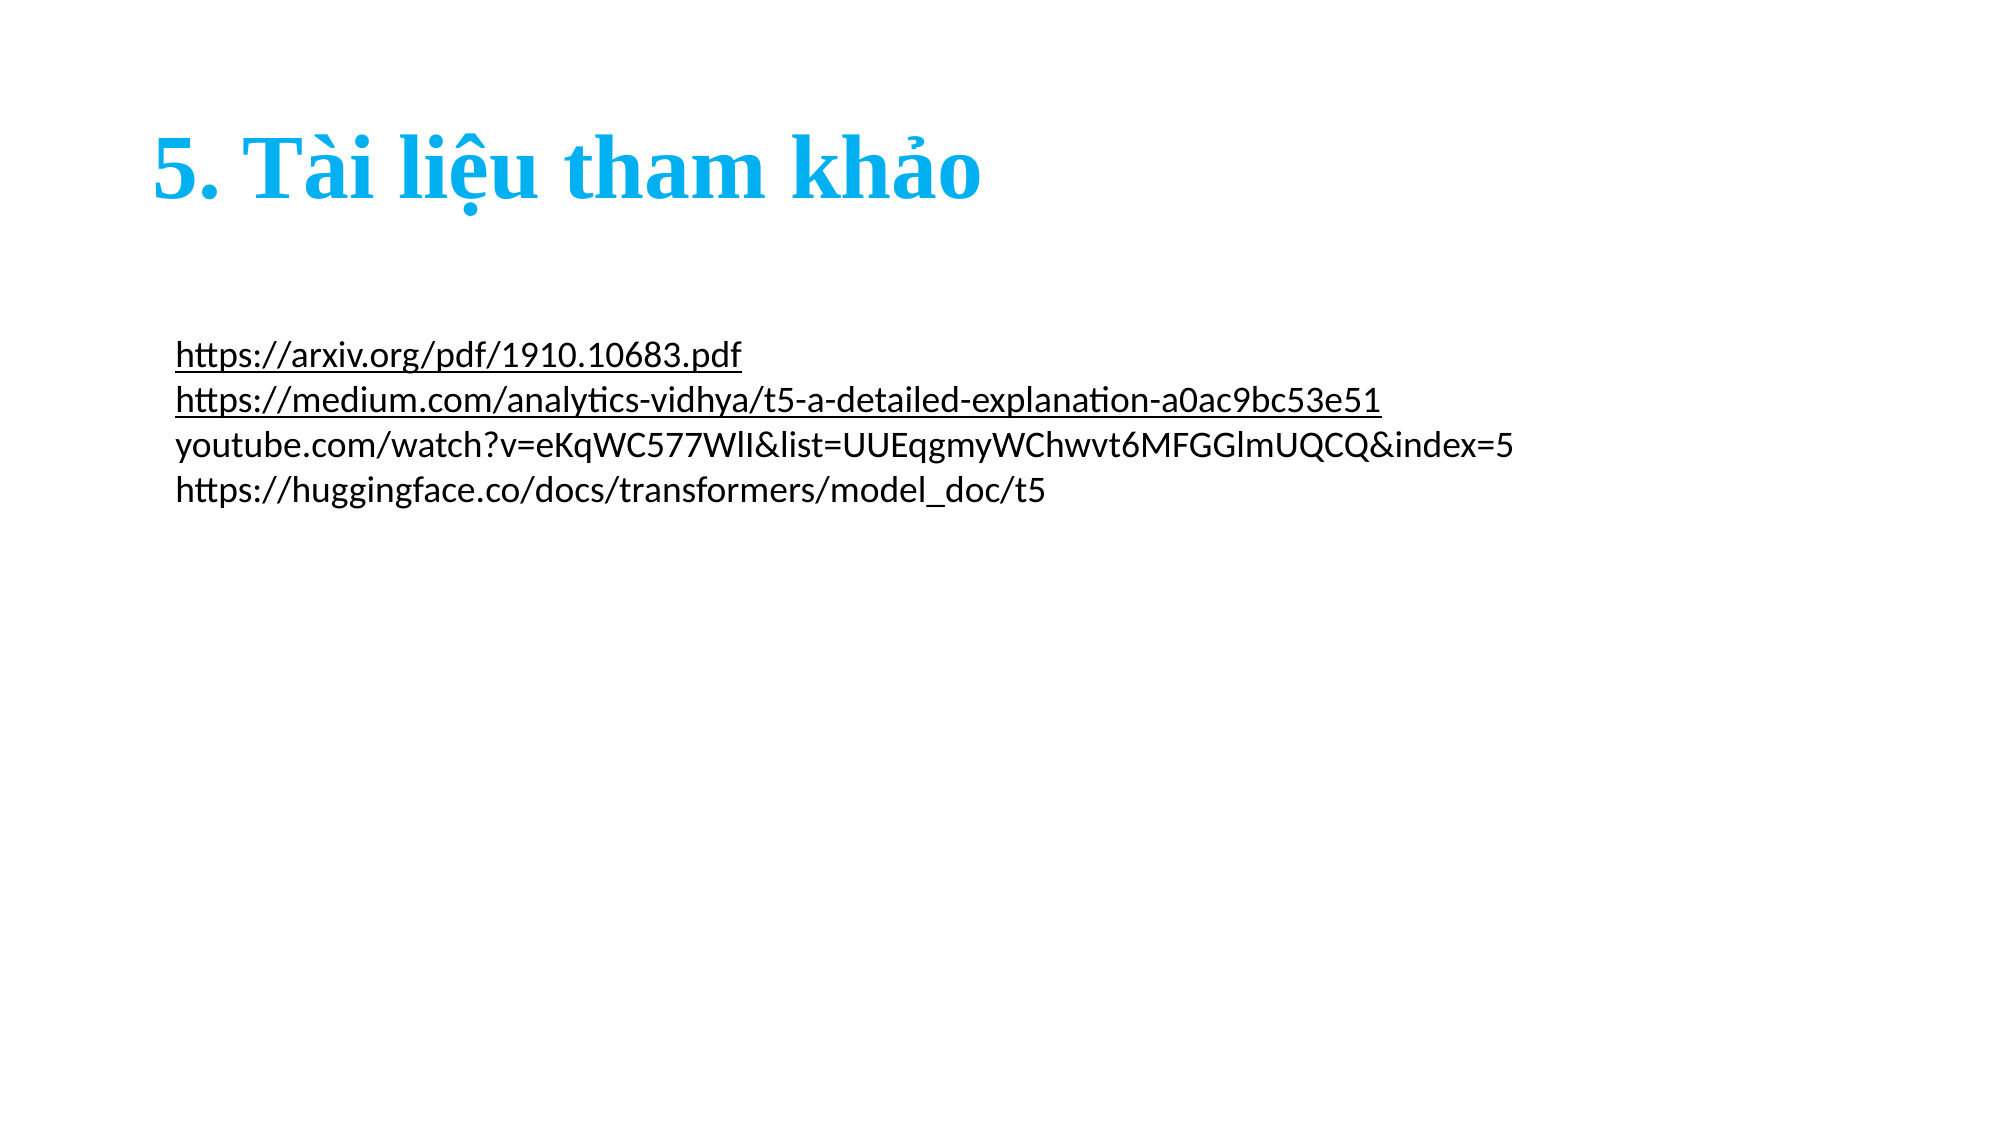

# 5. Tài liệu tham khảo
https://arxiv.org/pdf/1910.10683.pdf
https://medium.com/analytics-vidhya/t5-a-detailed-explanation-a0ac9bc53e51
youtube.com/watch?v=eKqWC577WlI&list=UUEqgmyWChwvt6MFGGlmUQCQ&index=5
https://huggingface.co/docs/transformers/model_doc/t5